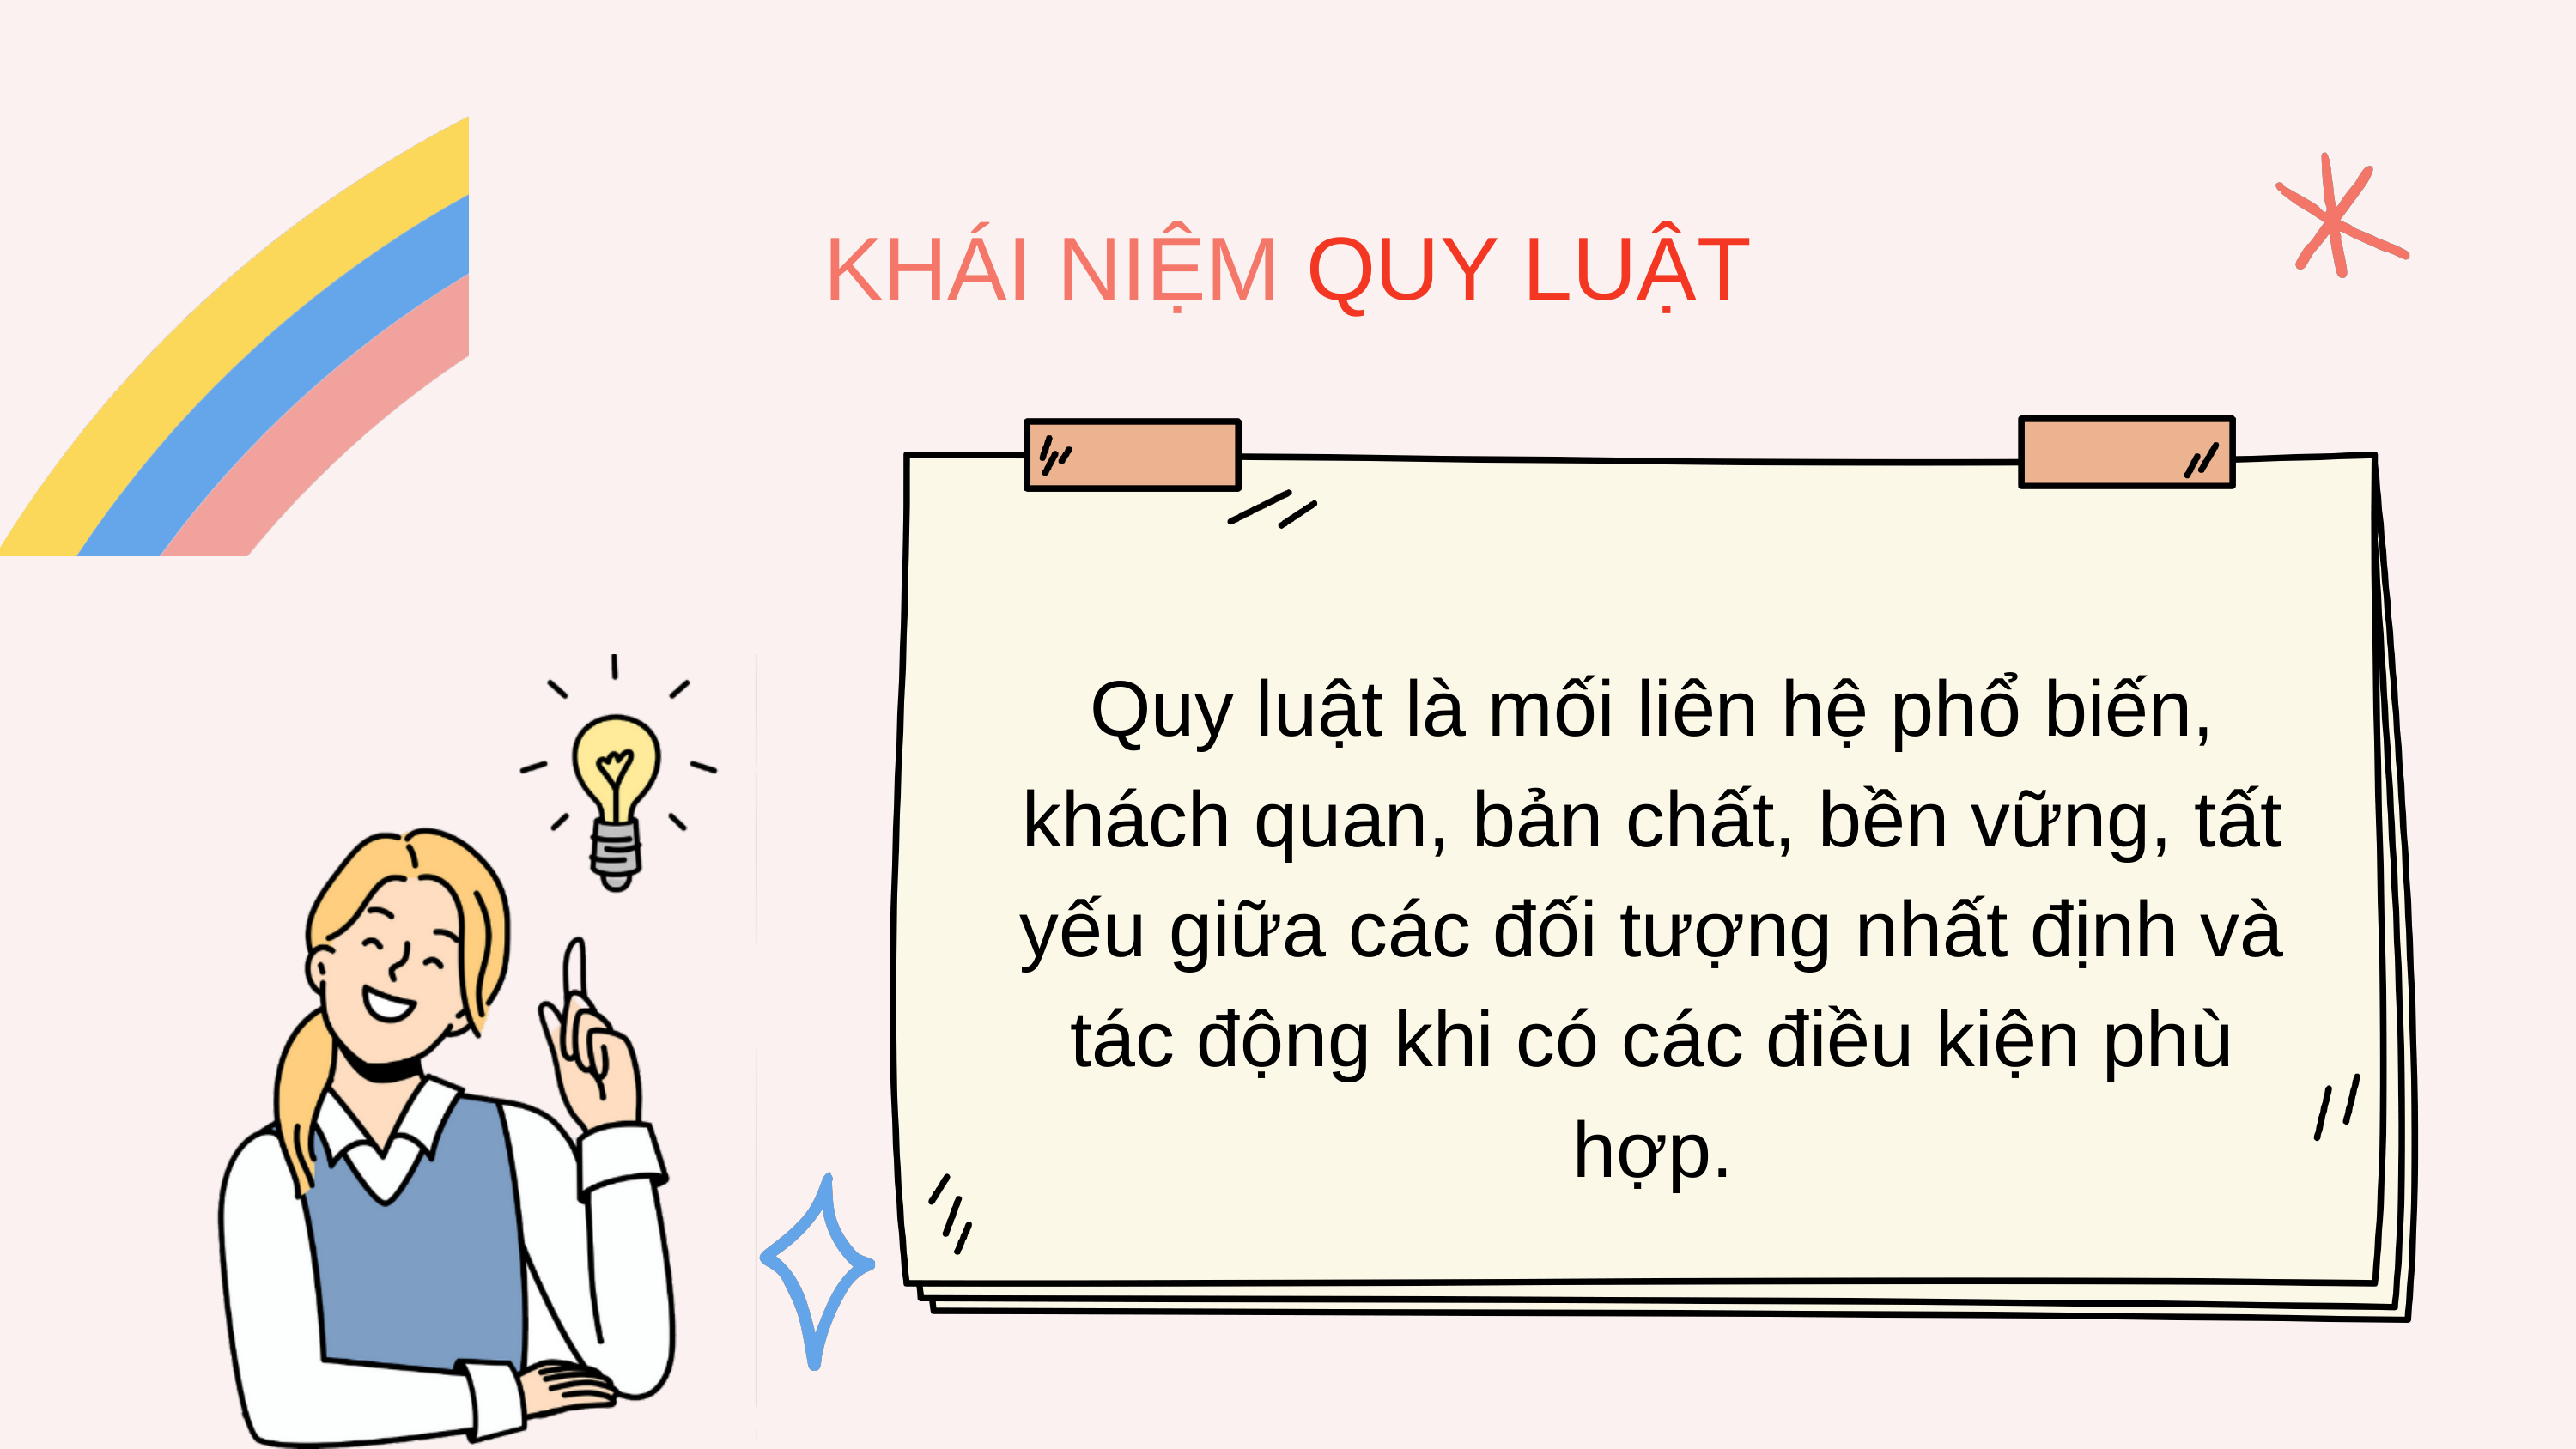

KHÁI NIỆM QUY LUẬT

Quy luật là mối liên hệ phổ biến, khách quan, bản chất, bền vững, tất yếu giữa các đối tượng nhất định và tác động khi có các điều kiện phù hợp.